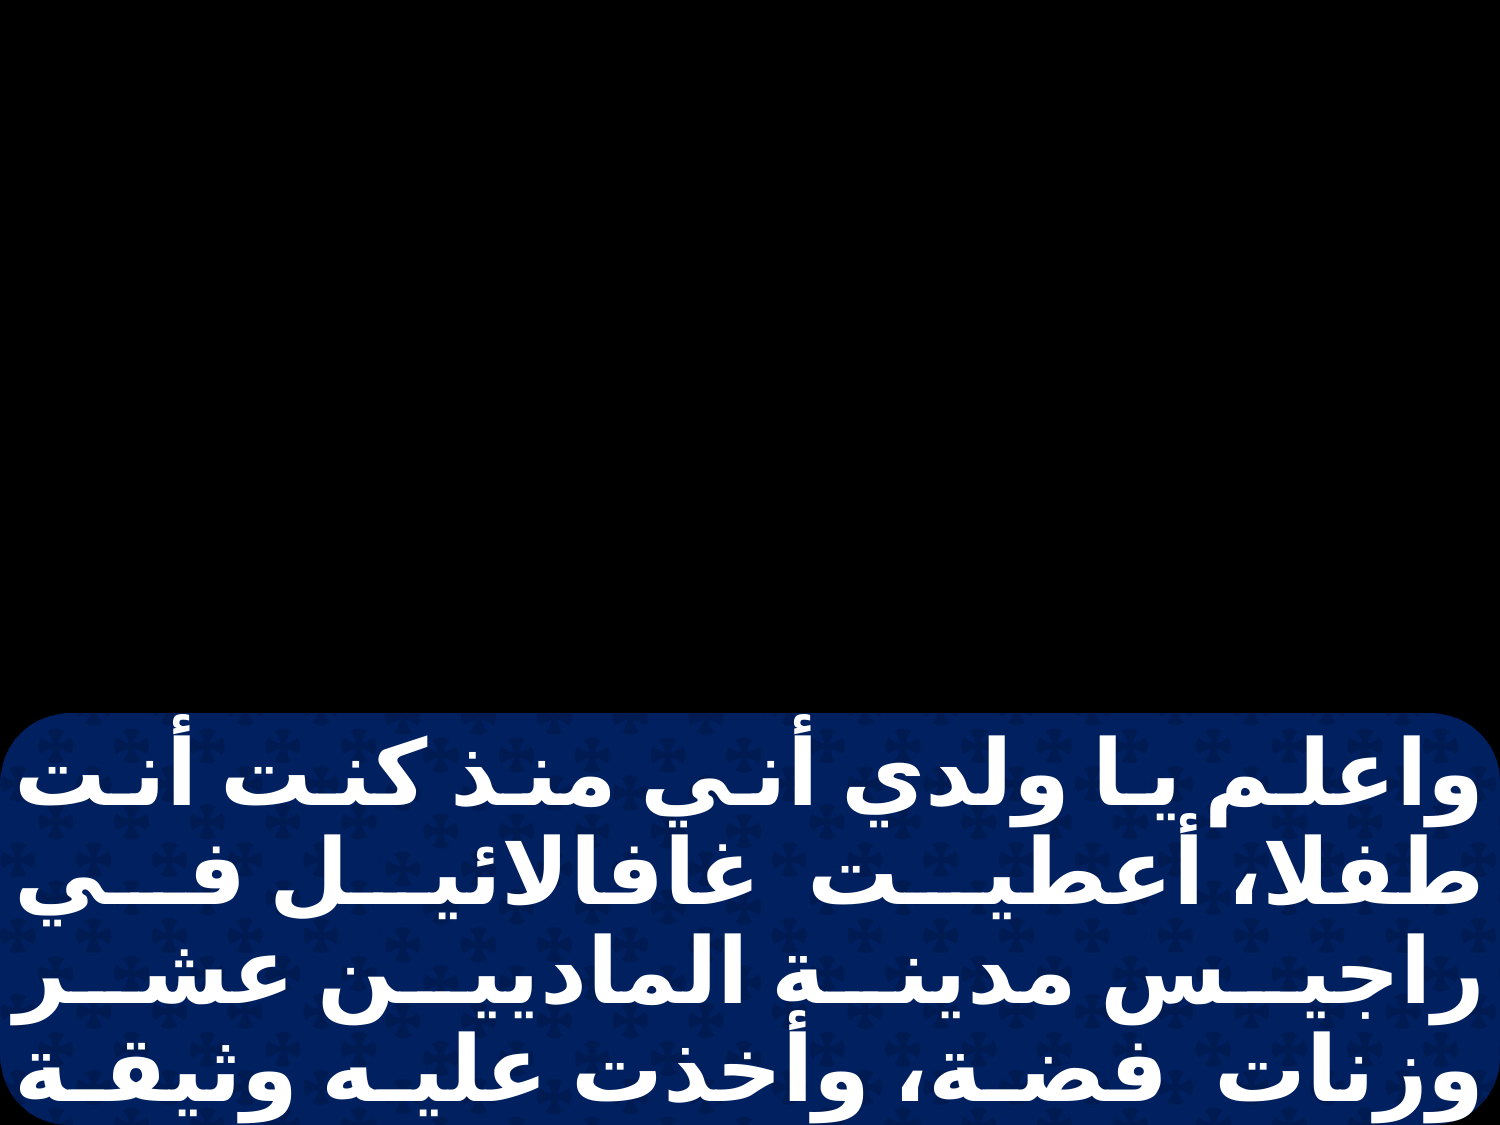

واعلم يا ولدي أني منذ كنت أنت طفلا، أعطيت  غافالائيل في راجيس مدينة الماديين عشر وزنات  فضة، وأخذت عليه وثيقة بها هي عندي. فتبصر  كيف يمكنك أن تذهب إليه، وتأخذ منه الوزنات